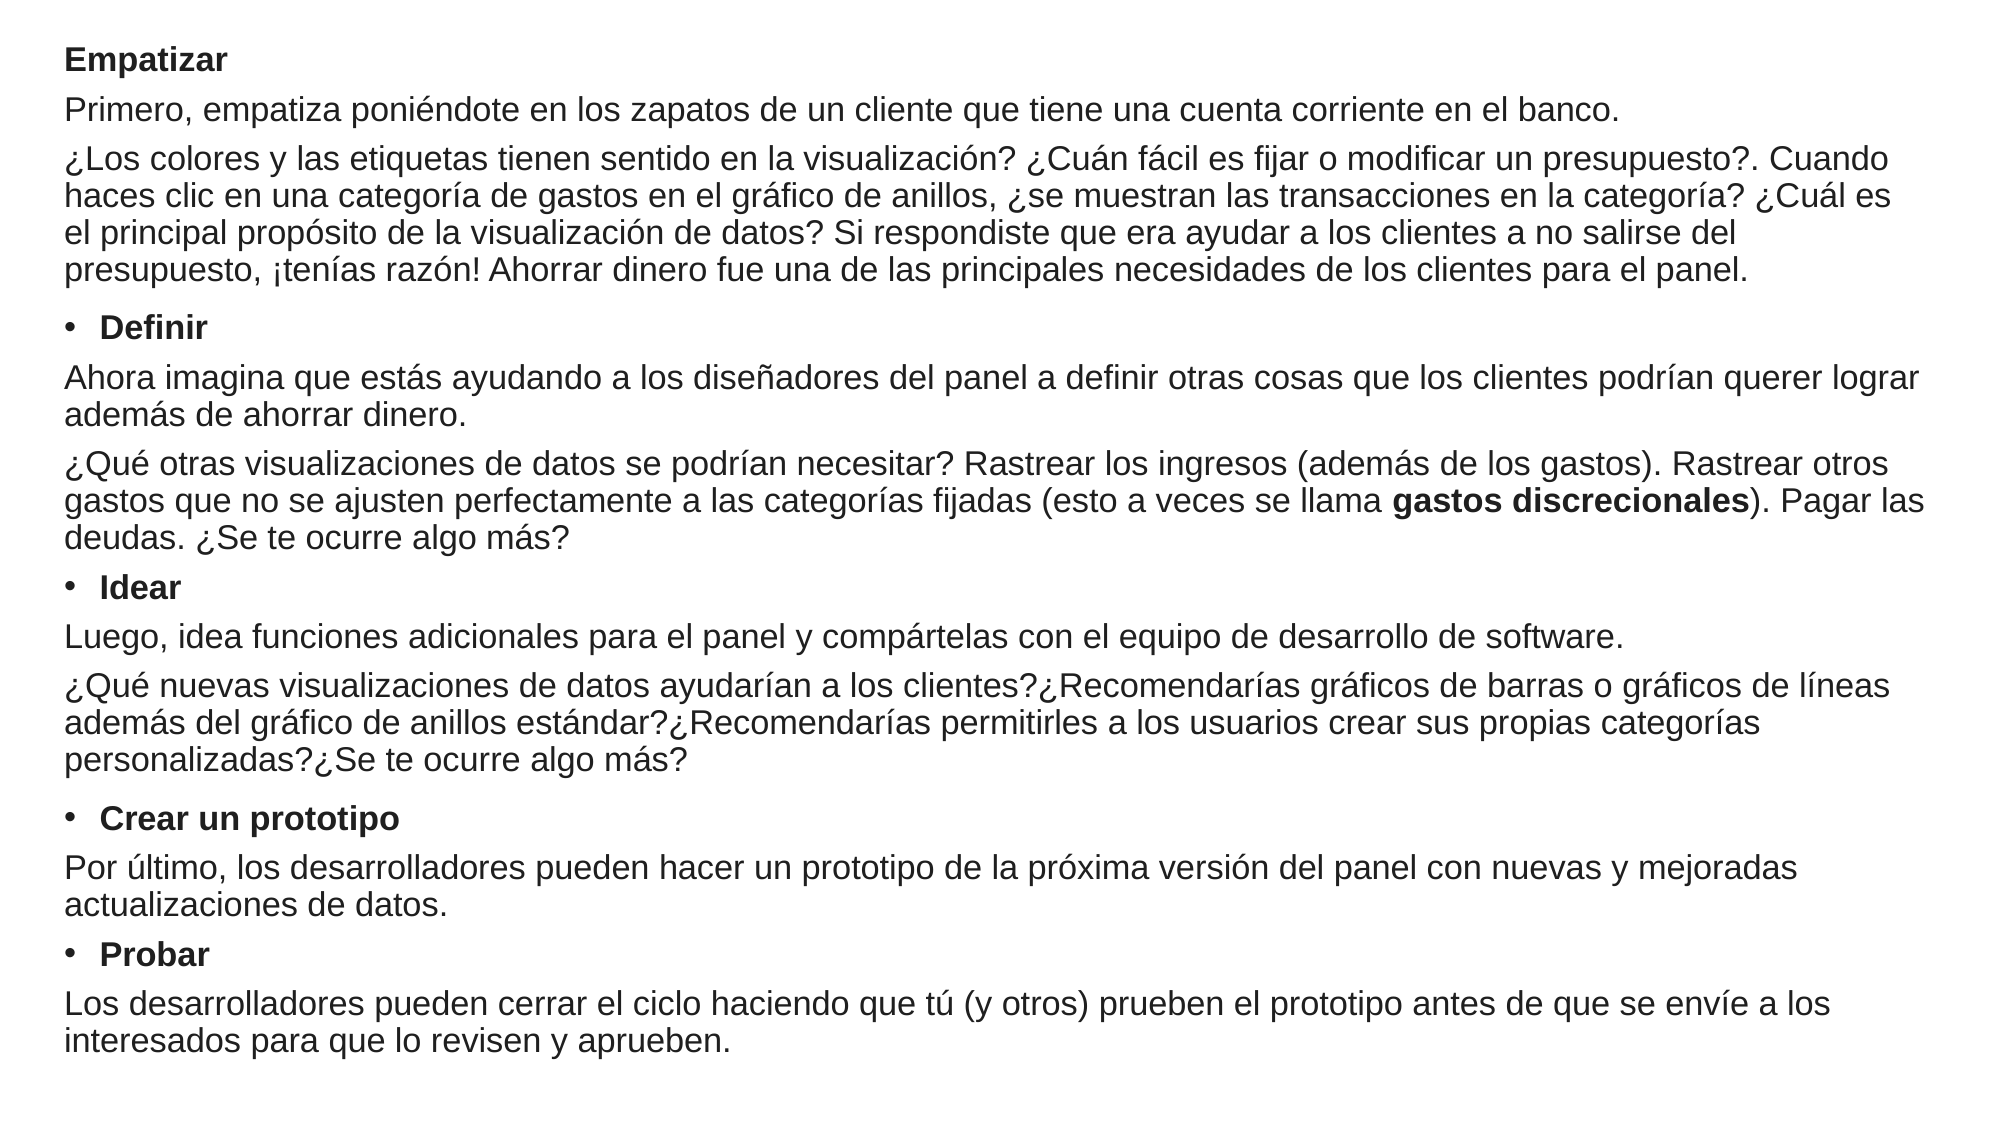

Empatizar
Primero, empatiza poniéndote en los zapatos de un cliente que tiene una cuenta corriente en el banco.
¿Los colores y las etiquetas tienen sentido en la visualización? ¿Cuán fácil es fijar o modificar un presupuesto?. Cuando haces clic en una categoría de gastos en el gráfico de anillos, ¿se muestran las transacciones en la categoría? ¿Cuál es el principal propósito de la visualización de datos? Si respondiste que era ayudar a los clientes a no salirse del presupuesto, ¡tenías razón! Ahorrar dinero fue una de las principales necesidades de los clientes para el panel.
Definir
Ahora imagina que estás ayudando a los diseñadores del panel a definir otras cosas que los clientes podrían querer lograr además de ahorrar dinero.
¿Qué otras visualizaciones de datos se podrían necesitar? Rastrear los ingresos (además de los gastos). Rastrear otros gastos que no se ajusten perfectamente a las categorías fijadas (esto a veces se llama gastos discrecionales). Pagar las deudas. ¿Se te ocurre algo más?
Idear
Luego, idea funciones adicionales para el panel y compártelas con el equipo de desarrollo de software.
¿Qué nuevas visualizaciones de datos ayudarían a los clientes?¿Recomendarías gráficos de barras o gráficos de líneas además del gráfico de anillos estándar?¿Recomendarías permitirles a los usuarios crear sus propias categorías personalizadas?¿Se te ocurre algo más?
Crear un prototipo
Por último, los desarrolladores pueden hacer un prototipo de la próxima versión del panel con nuevas y mejoradas actualizaciones de datos.
Probar
Los desarrolladores pueden cerrar el ciclo haciendo que tú (y otros) prueben el prototipo antes de que se envíe a los interesados para que lo revisen y aprueben.